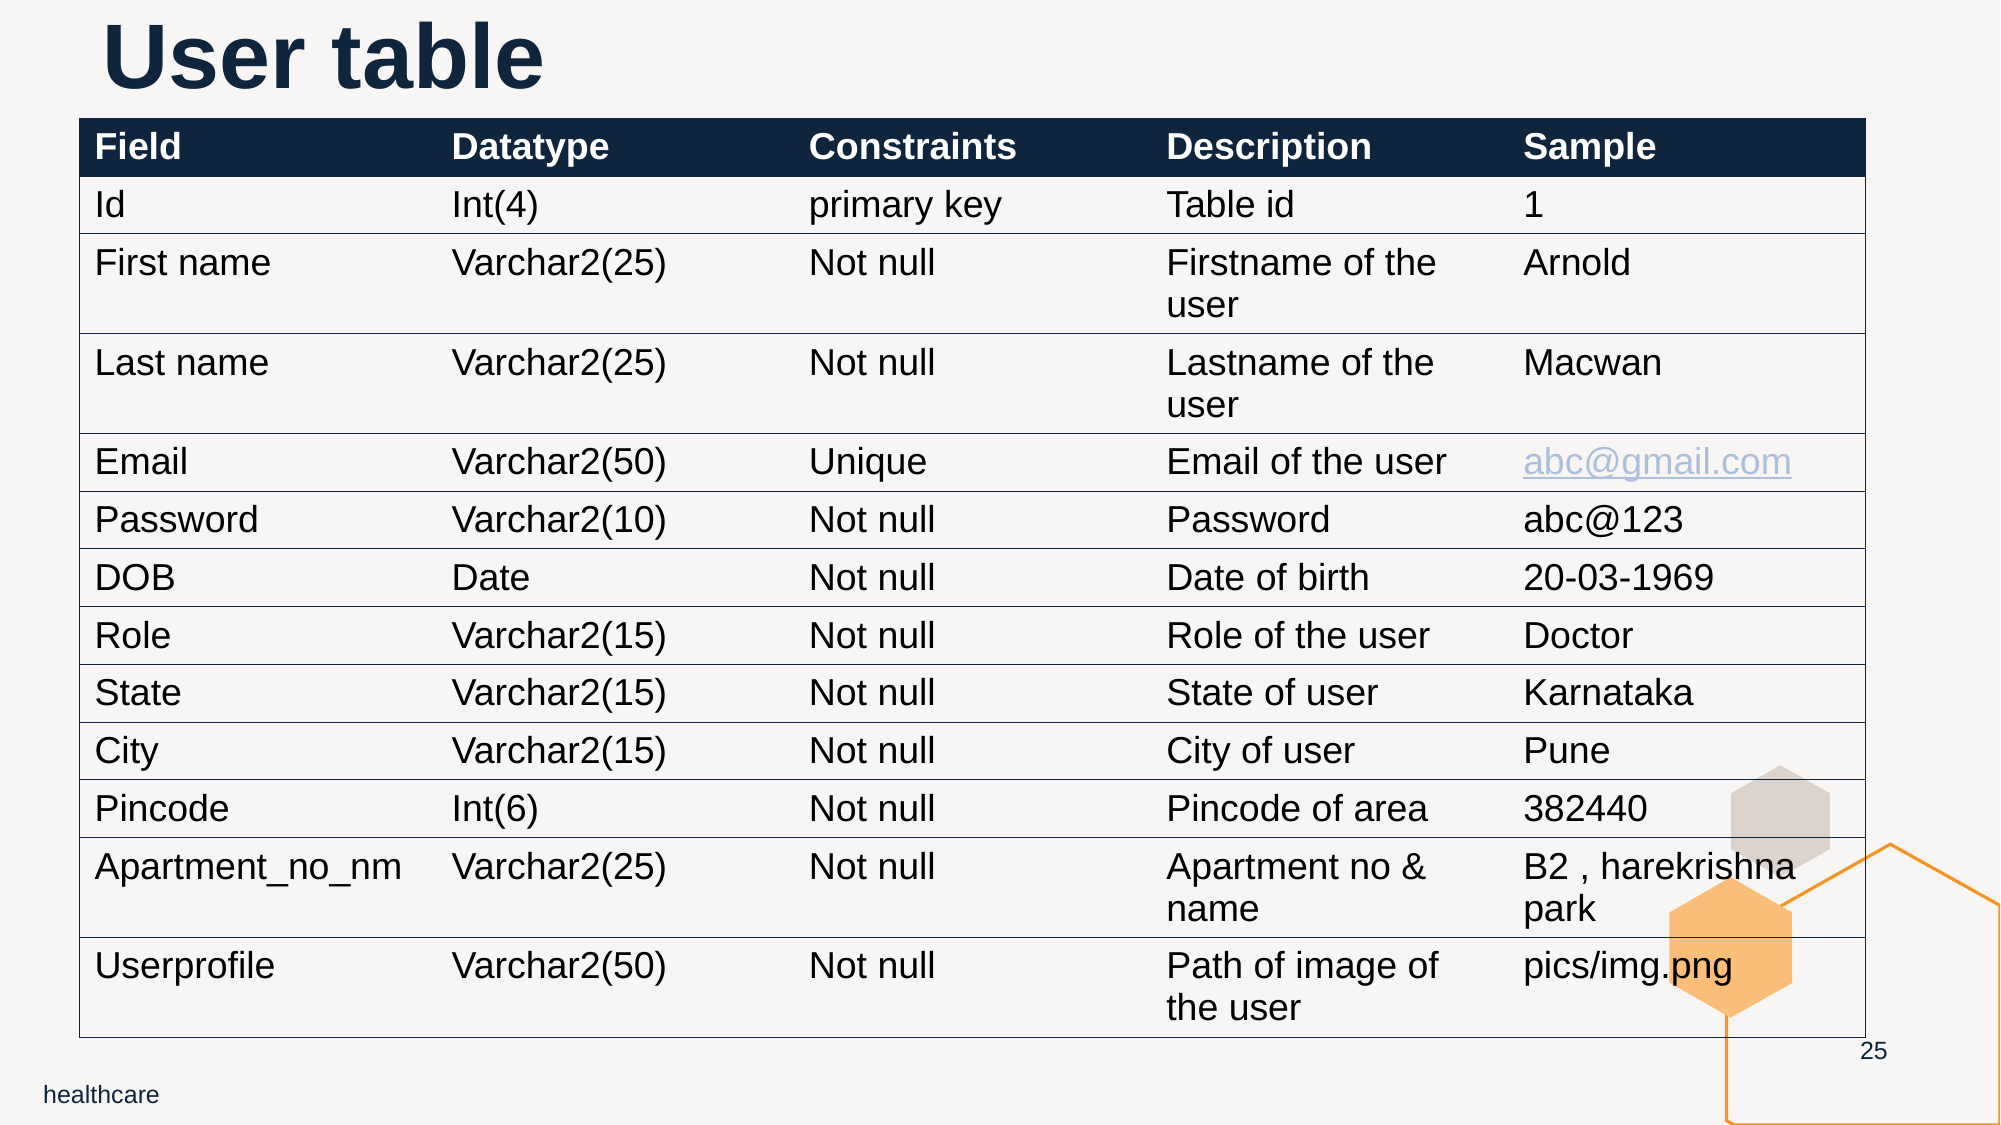

# User table
| Field | Datatype | Constraints | Description | Sample |
| --- | --- | --- | --- | --- |
| Id | Int(4) | primary key | Table id | 1 |
| First name | Varchar2(25) | Not null | Firstname of the user | Arnold |
| Last name | Varchar2(25) | Not null | Lastname of the user | Macwan |
| Email | Varchar2(50) | Unique | Email of the user | abc@gmail.com |
| Password | Varchar2(10) | Not null | Password | abc@123 |
| DOB | Date | Not null | Date of birth | 20-03-1969 |
| Role | Varchar2(15) | Not null | Role of the user | Doctor |
| State | Varchar2(15) | Not null | State of user | Karnataka |
| City | Varchar2(15) | Not null | City of user | Pune |
| Pincode | Int(6) | Not null | Pincode of area | 382440 |
| Apartment\_no\_nm | Varchar2(25) | Not null | Apartment no & name | B2 , harekrishna park |
| Userprofile | Varchar2(50) | Not null | Path of image of the user | pics/img.png |
25
healthcare